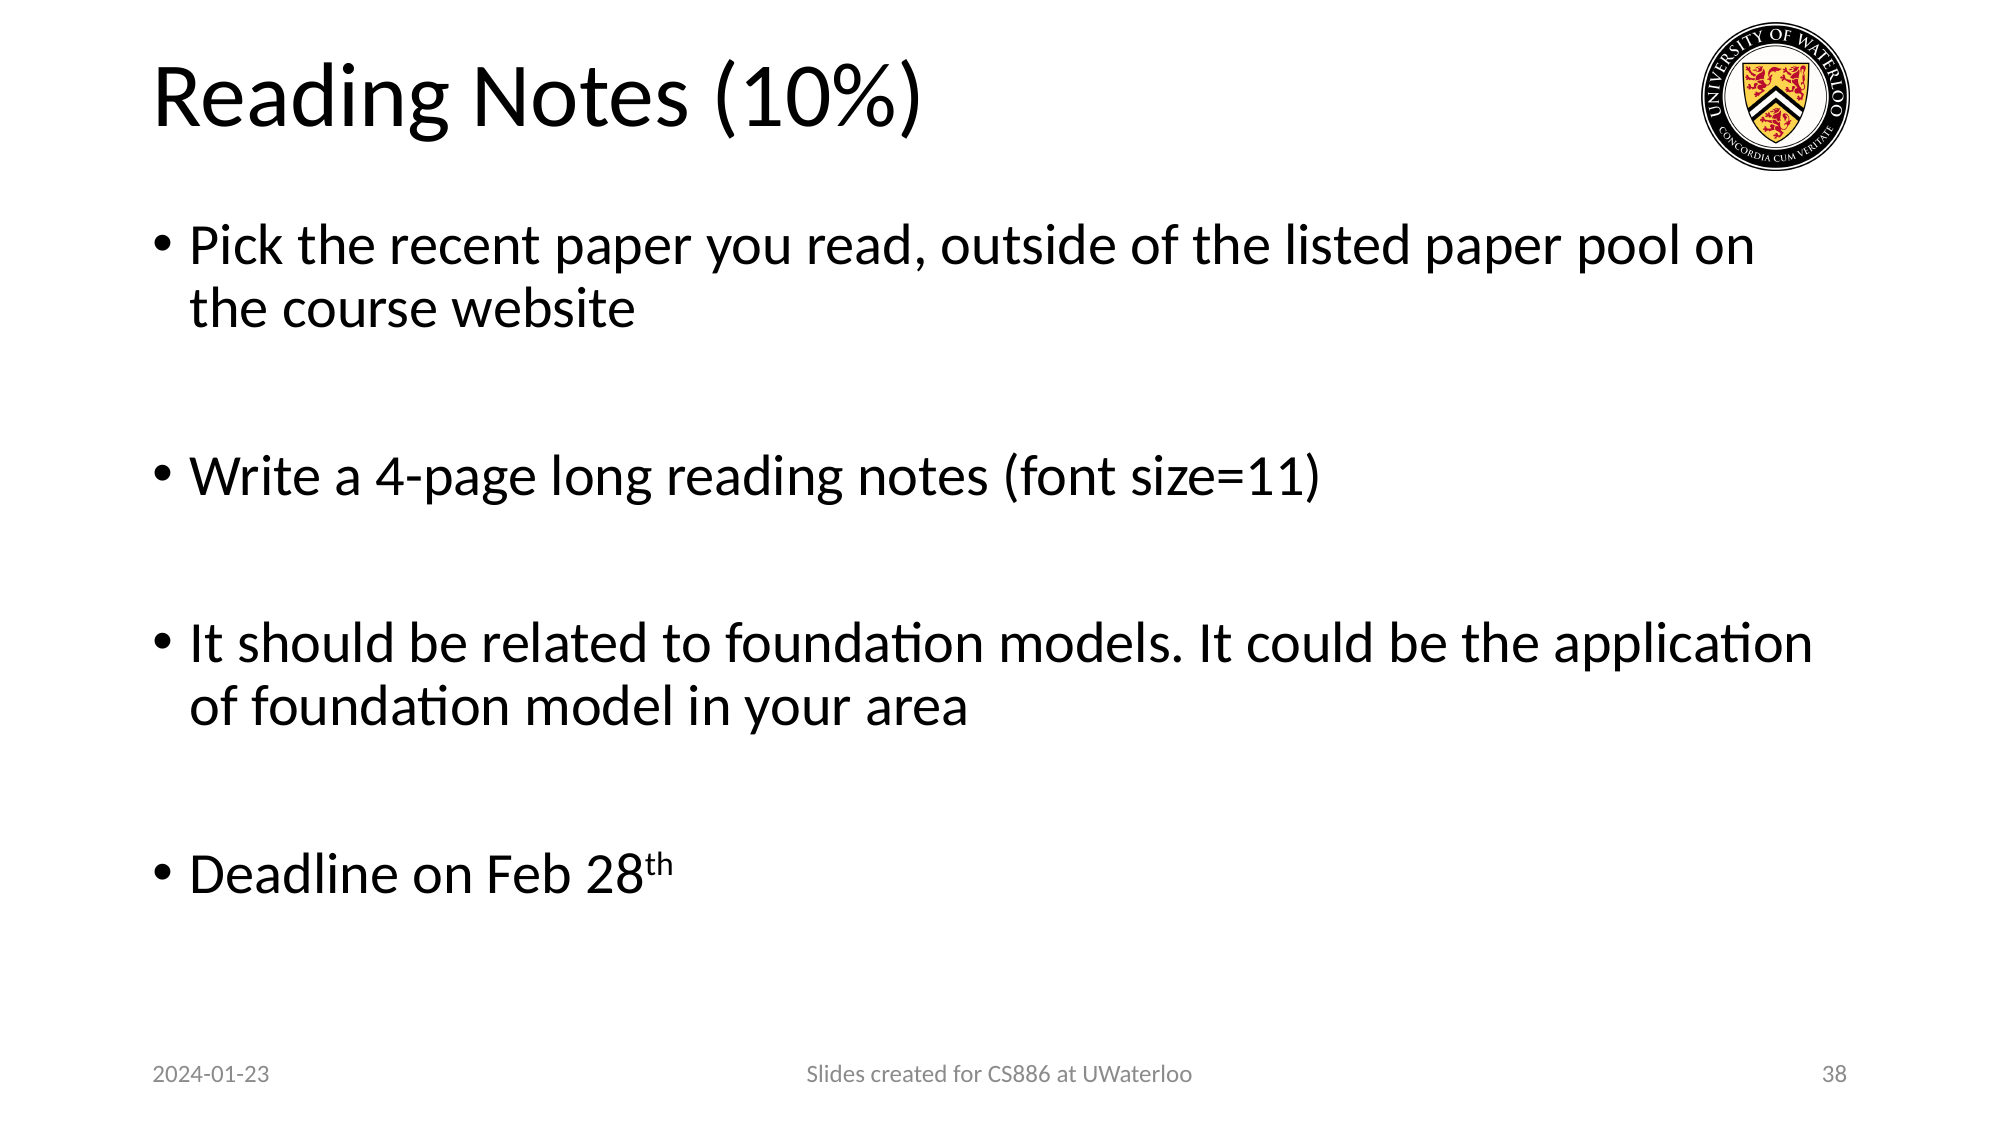

# Reading Notes (10%)
Pick the recent paper you read, outside of the listed paper pool on the course website

Write a 4-page long reading notes (font size=11)

It should be related to foundation models. It could be the application of foundation model in your area

Deadline on Feb 28th
2024-01-23
Slides created for CS886 at UWaterloo
38